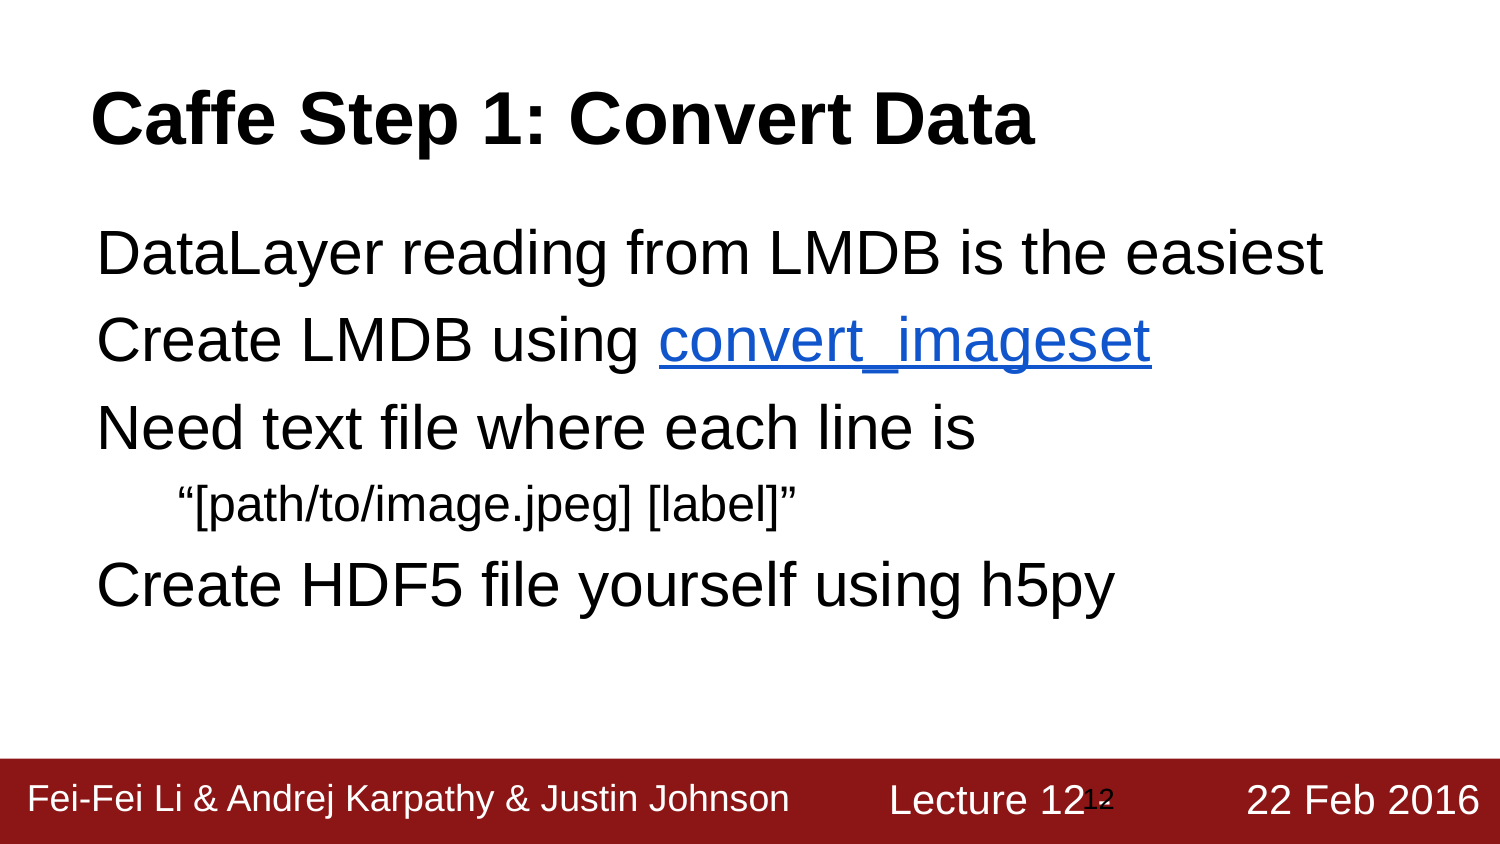

Caffe Step 1: Convert Data
DataLayer reading from LMDB is the easiest
Create LMDB using convert_imageset
Need text file where each line is
“[path/to/image.jpeg] [label]”
Create HDF5 file yourself using h5py
12